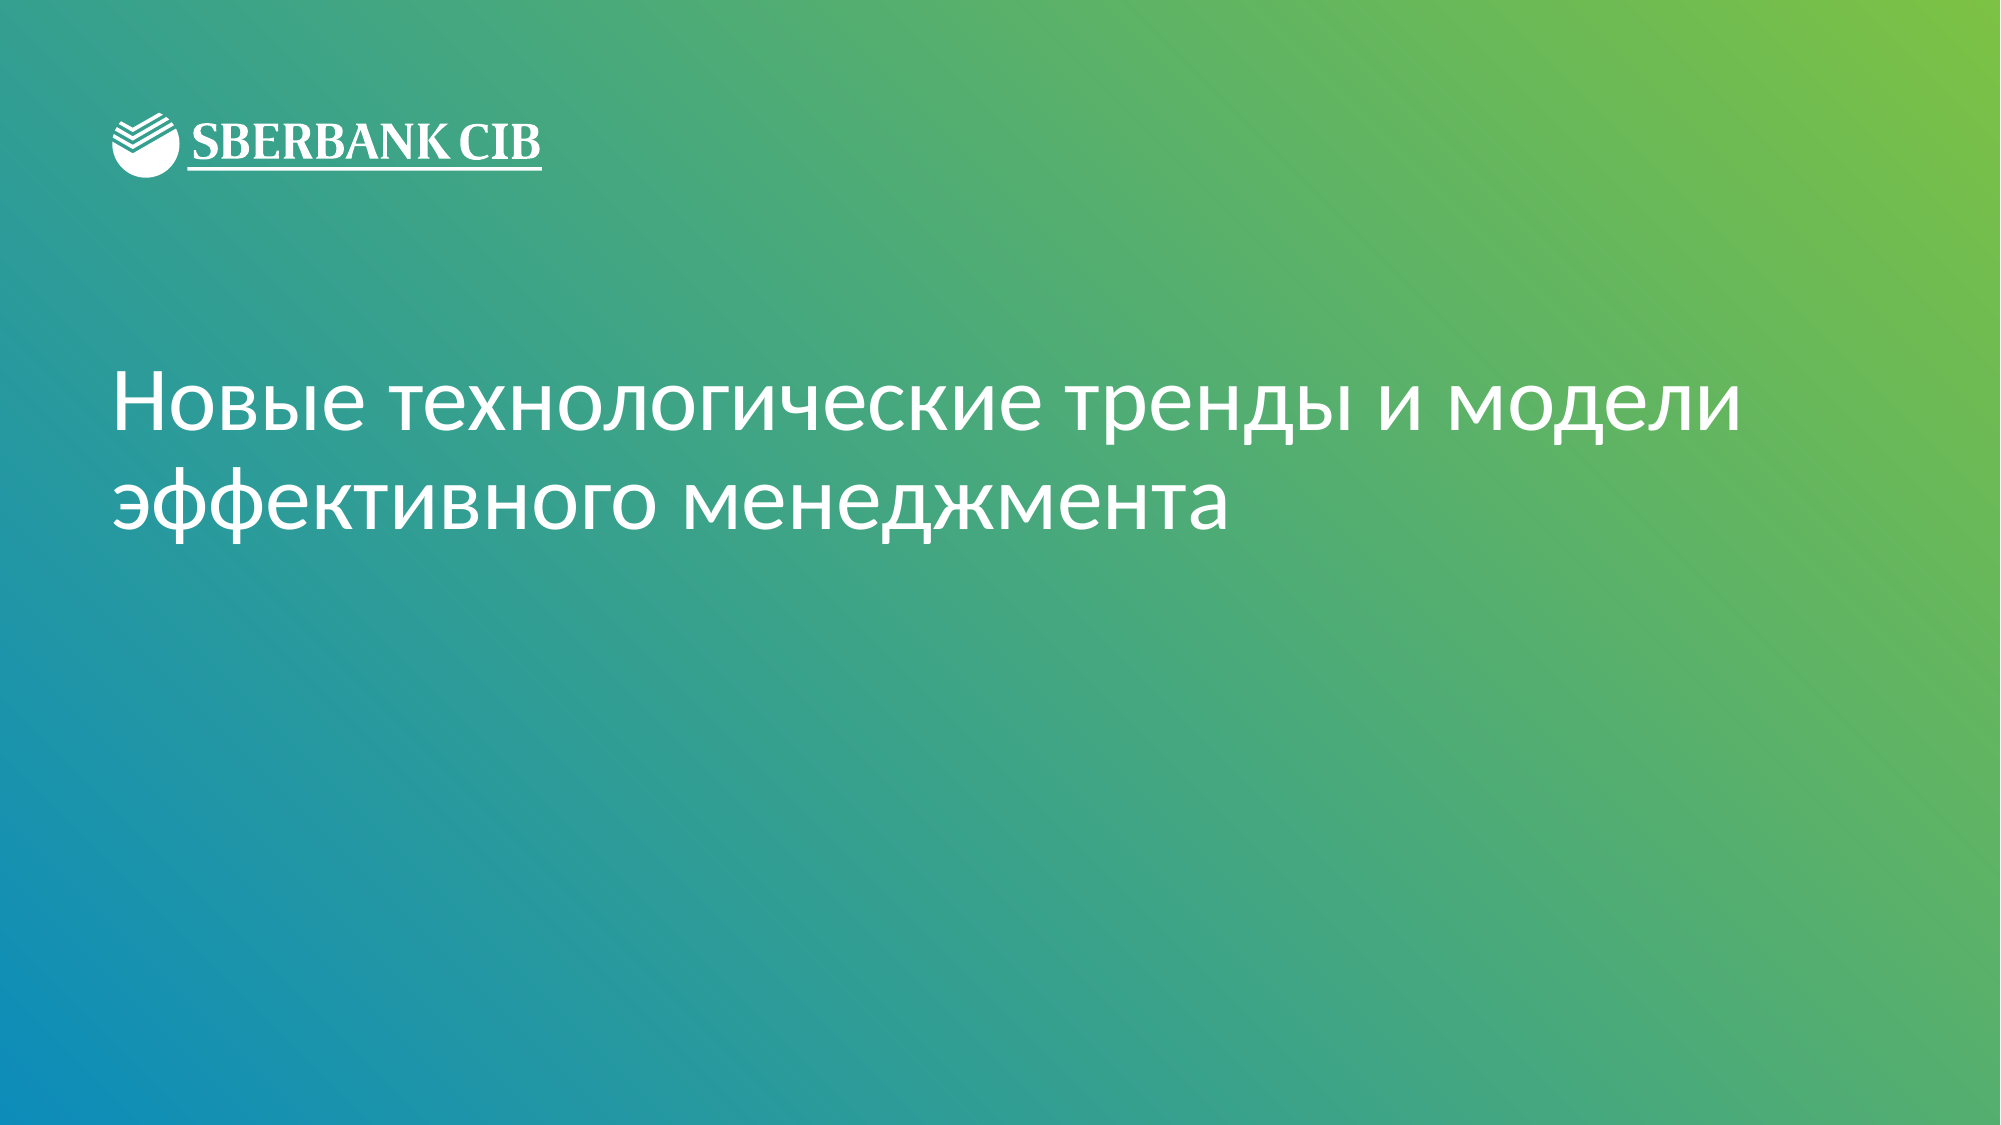

# Новые технологические тренды и модели эффективного менеджмента